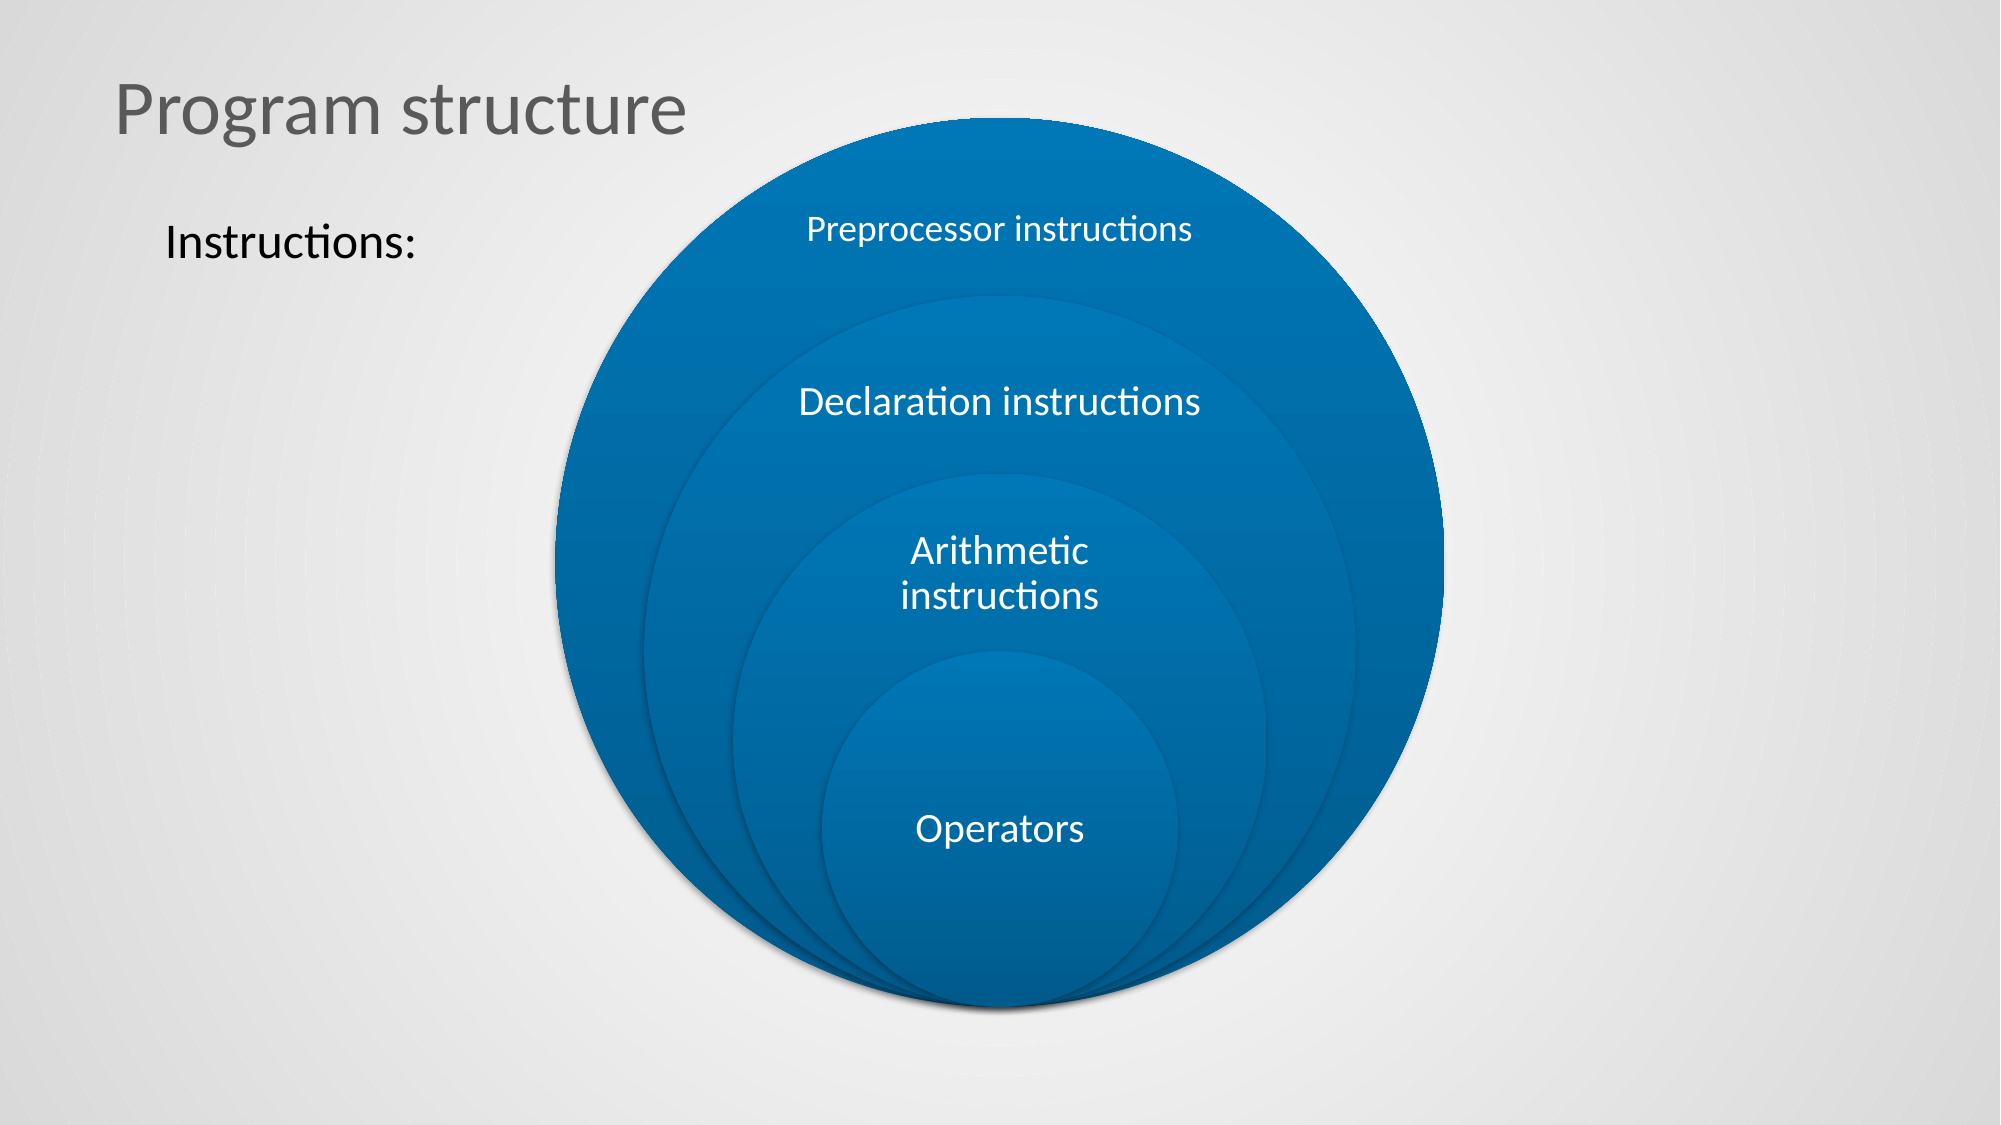

# Program structure
Preprocessor instructions
Declaration instructions
Arithmetic instructions
Operators
Instructions: